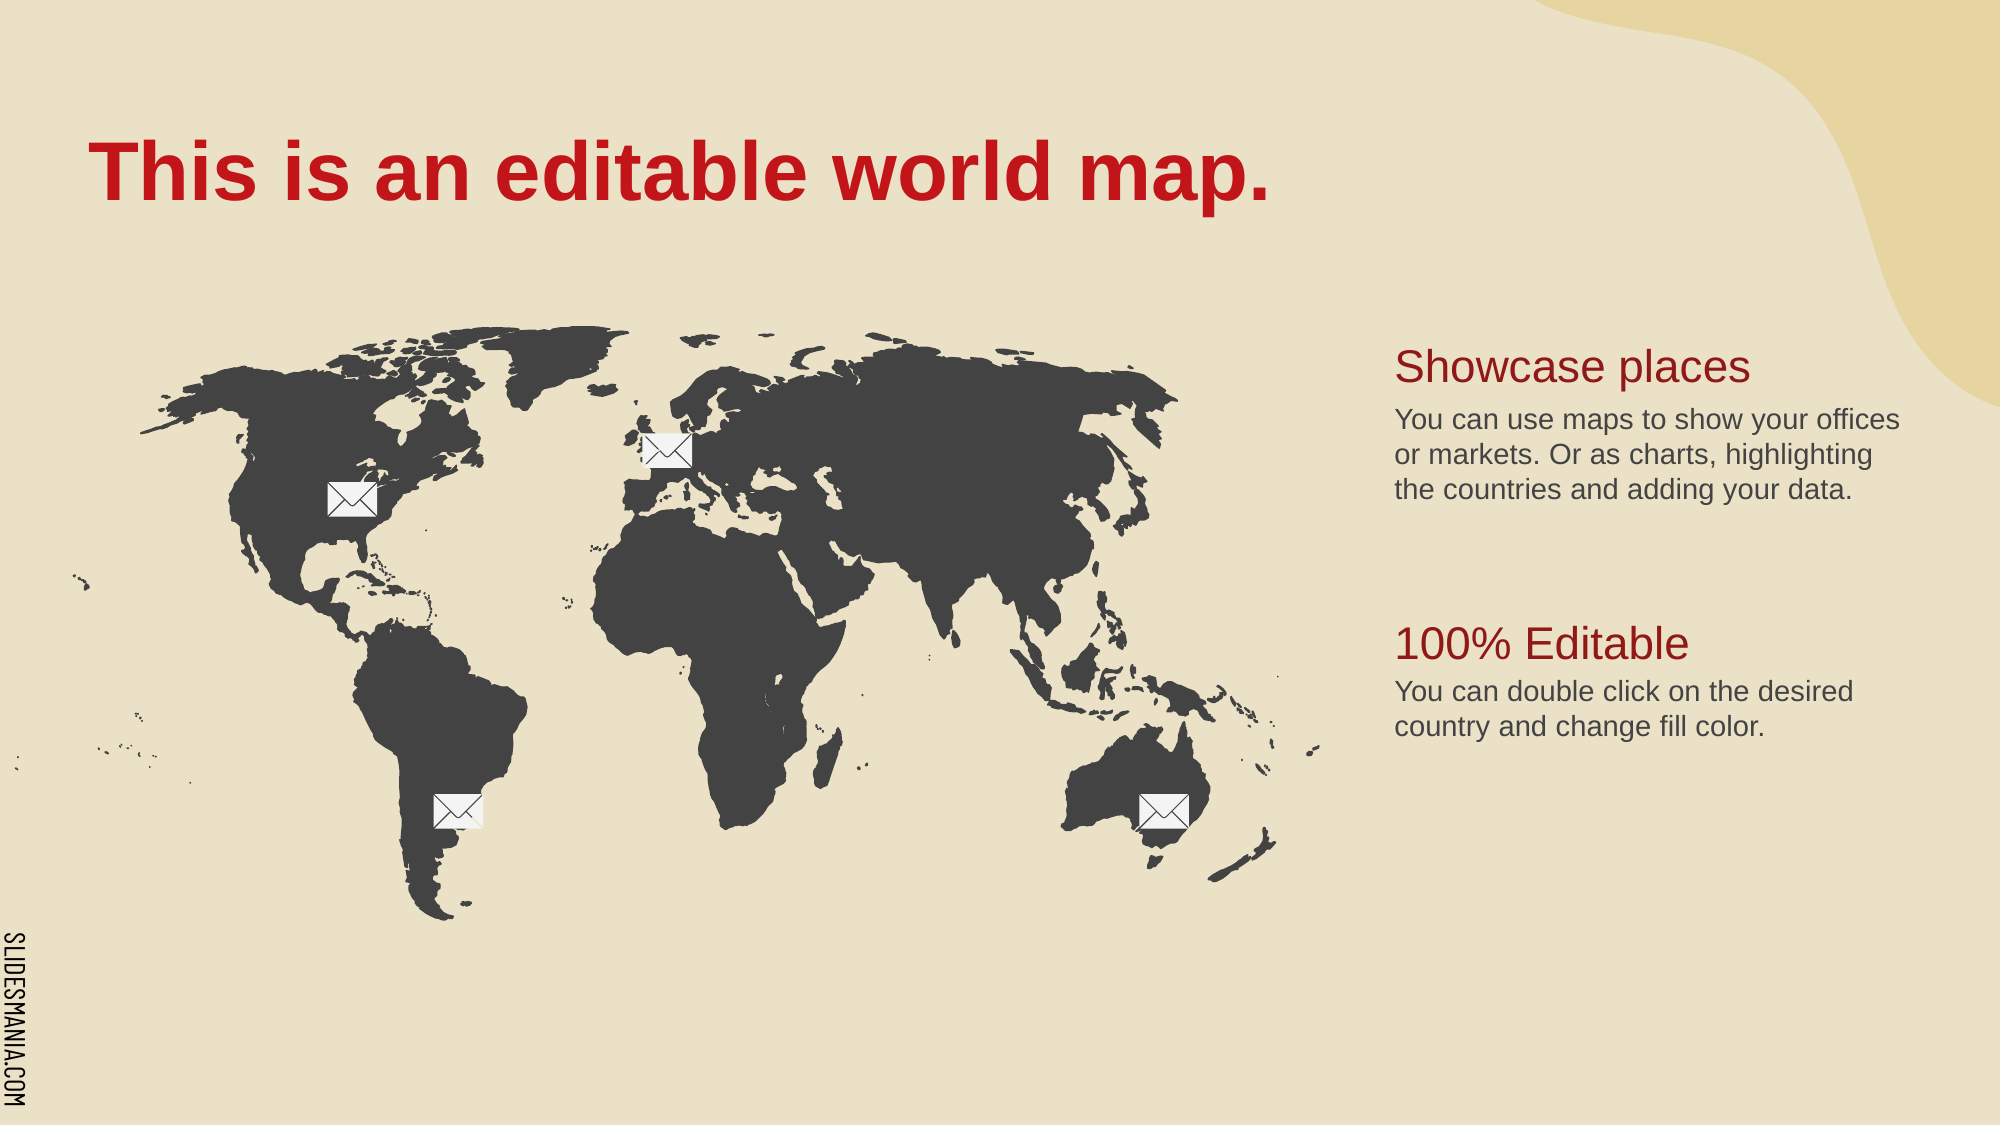

# This is an editable world map.
Showcase places

You can use maps to show your offices or markets. Or as charts, highlighting the countries and adding your data.

100% Editable
You can double click on the desired country and change fill color.